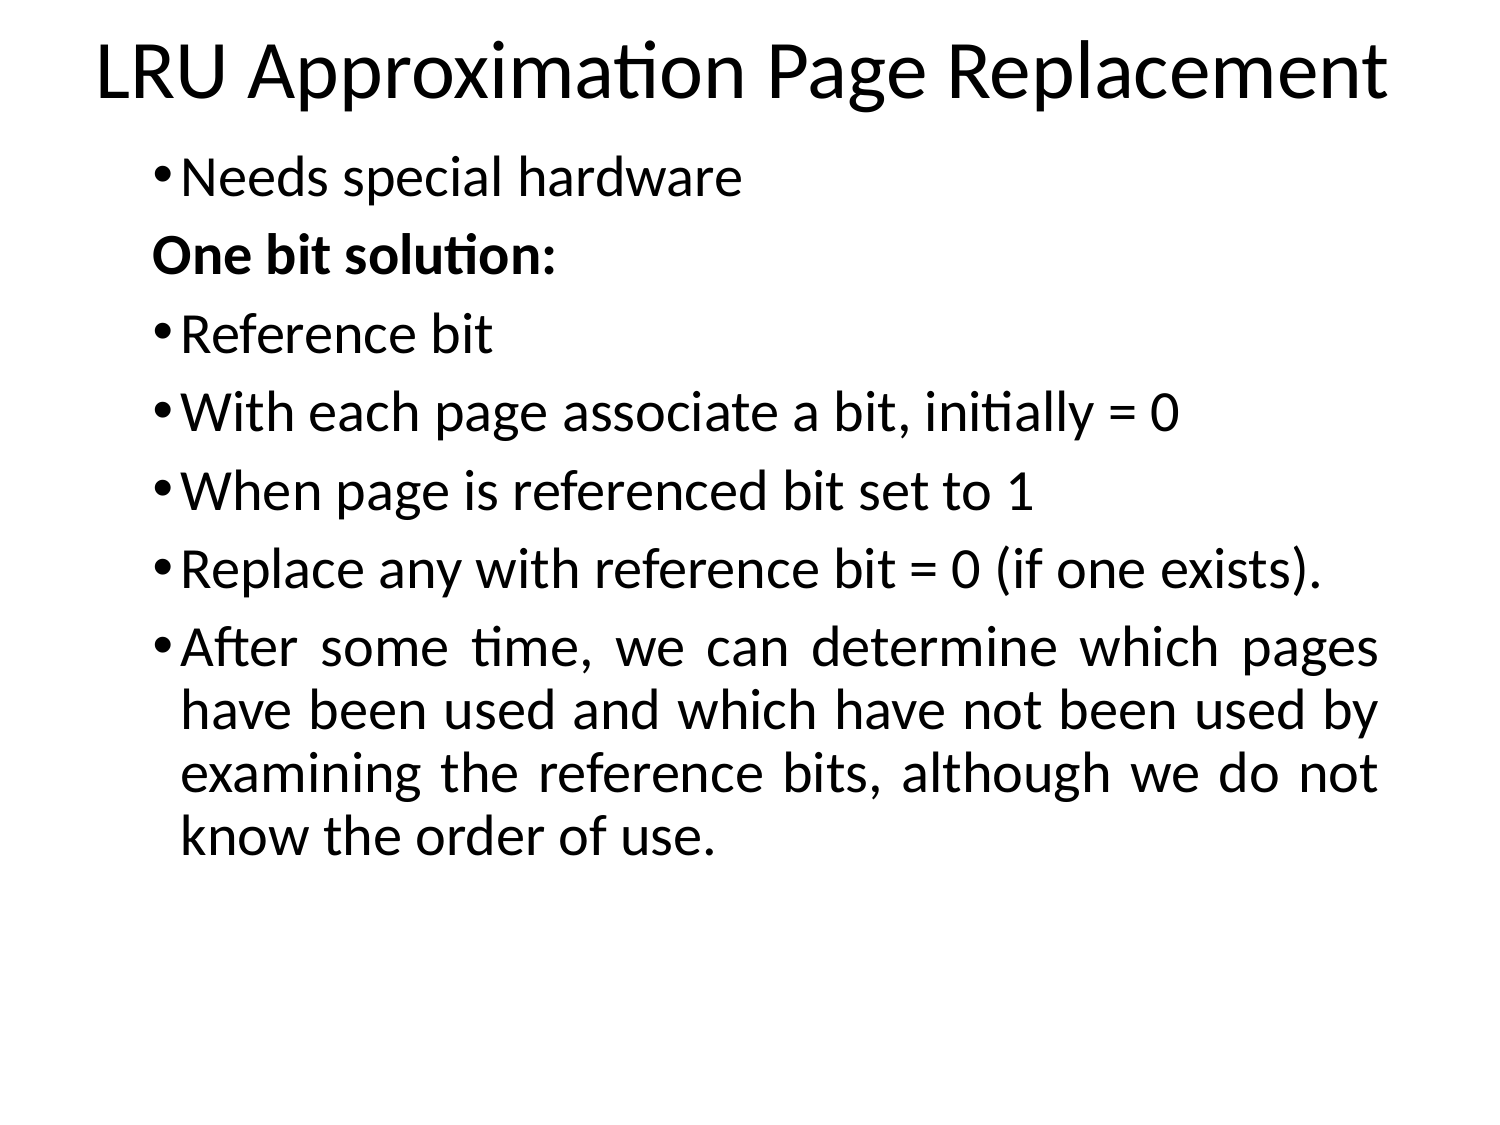

# LRU Approximation Page Replacement
Needs special hardware
One bit solution:
Reference bit
With each page associate a bit, initially = 0
When page is referenced bit set to 1
Replace any with reference bit = 0 (if one exists).
After some time, we can determine which pages have been used and which have not been used by examining the reference bits, although we do not know the order of use.